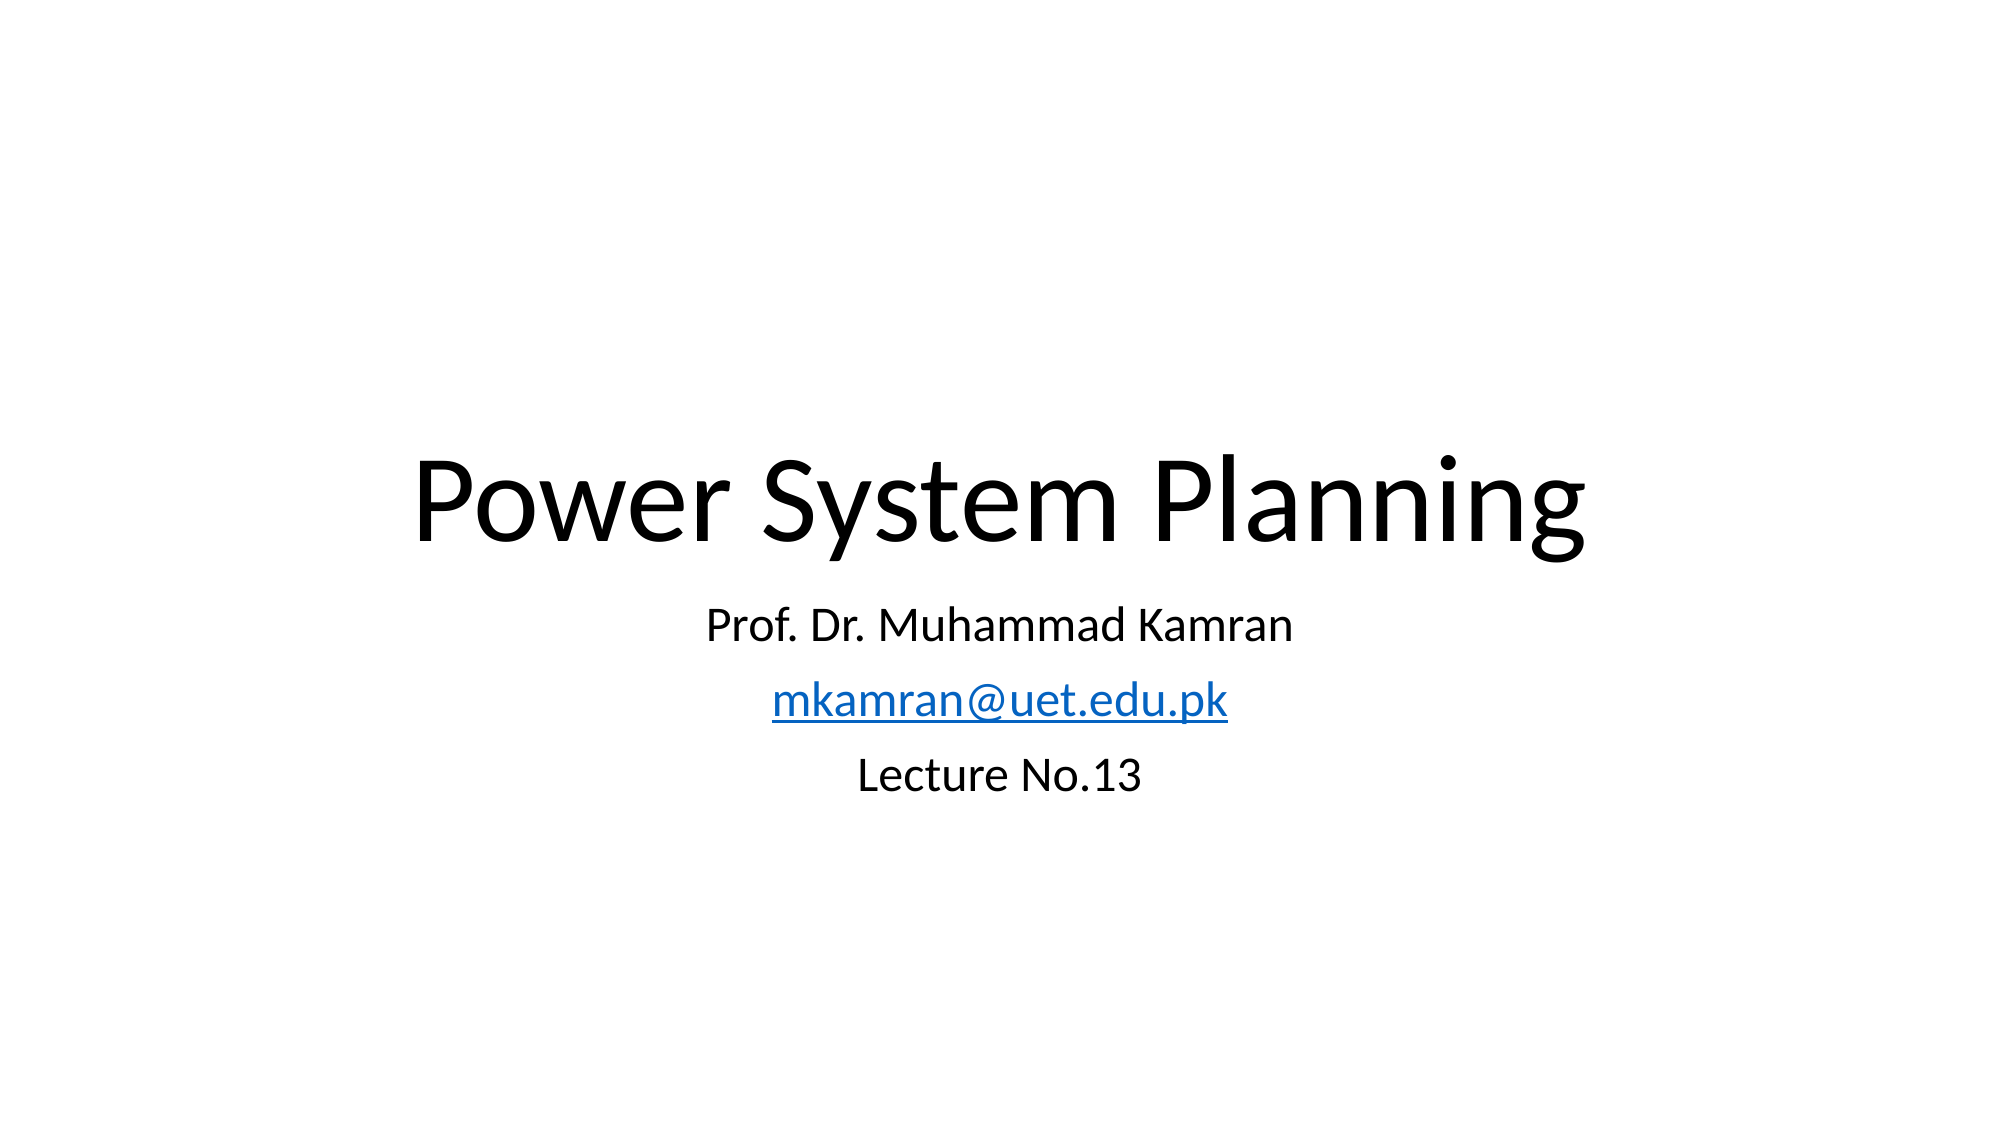

# Power System Planning
Prof. Dr. Muhammad Kamran
mkamran@uet.edu.pk
Lecture No.13